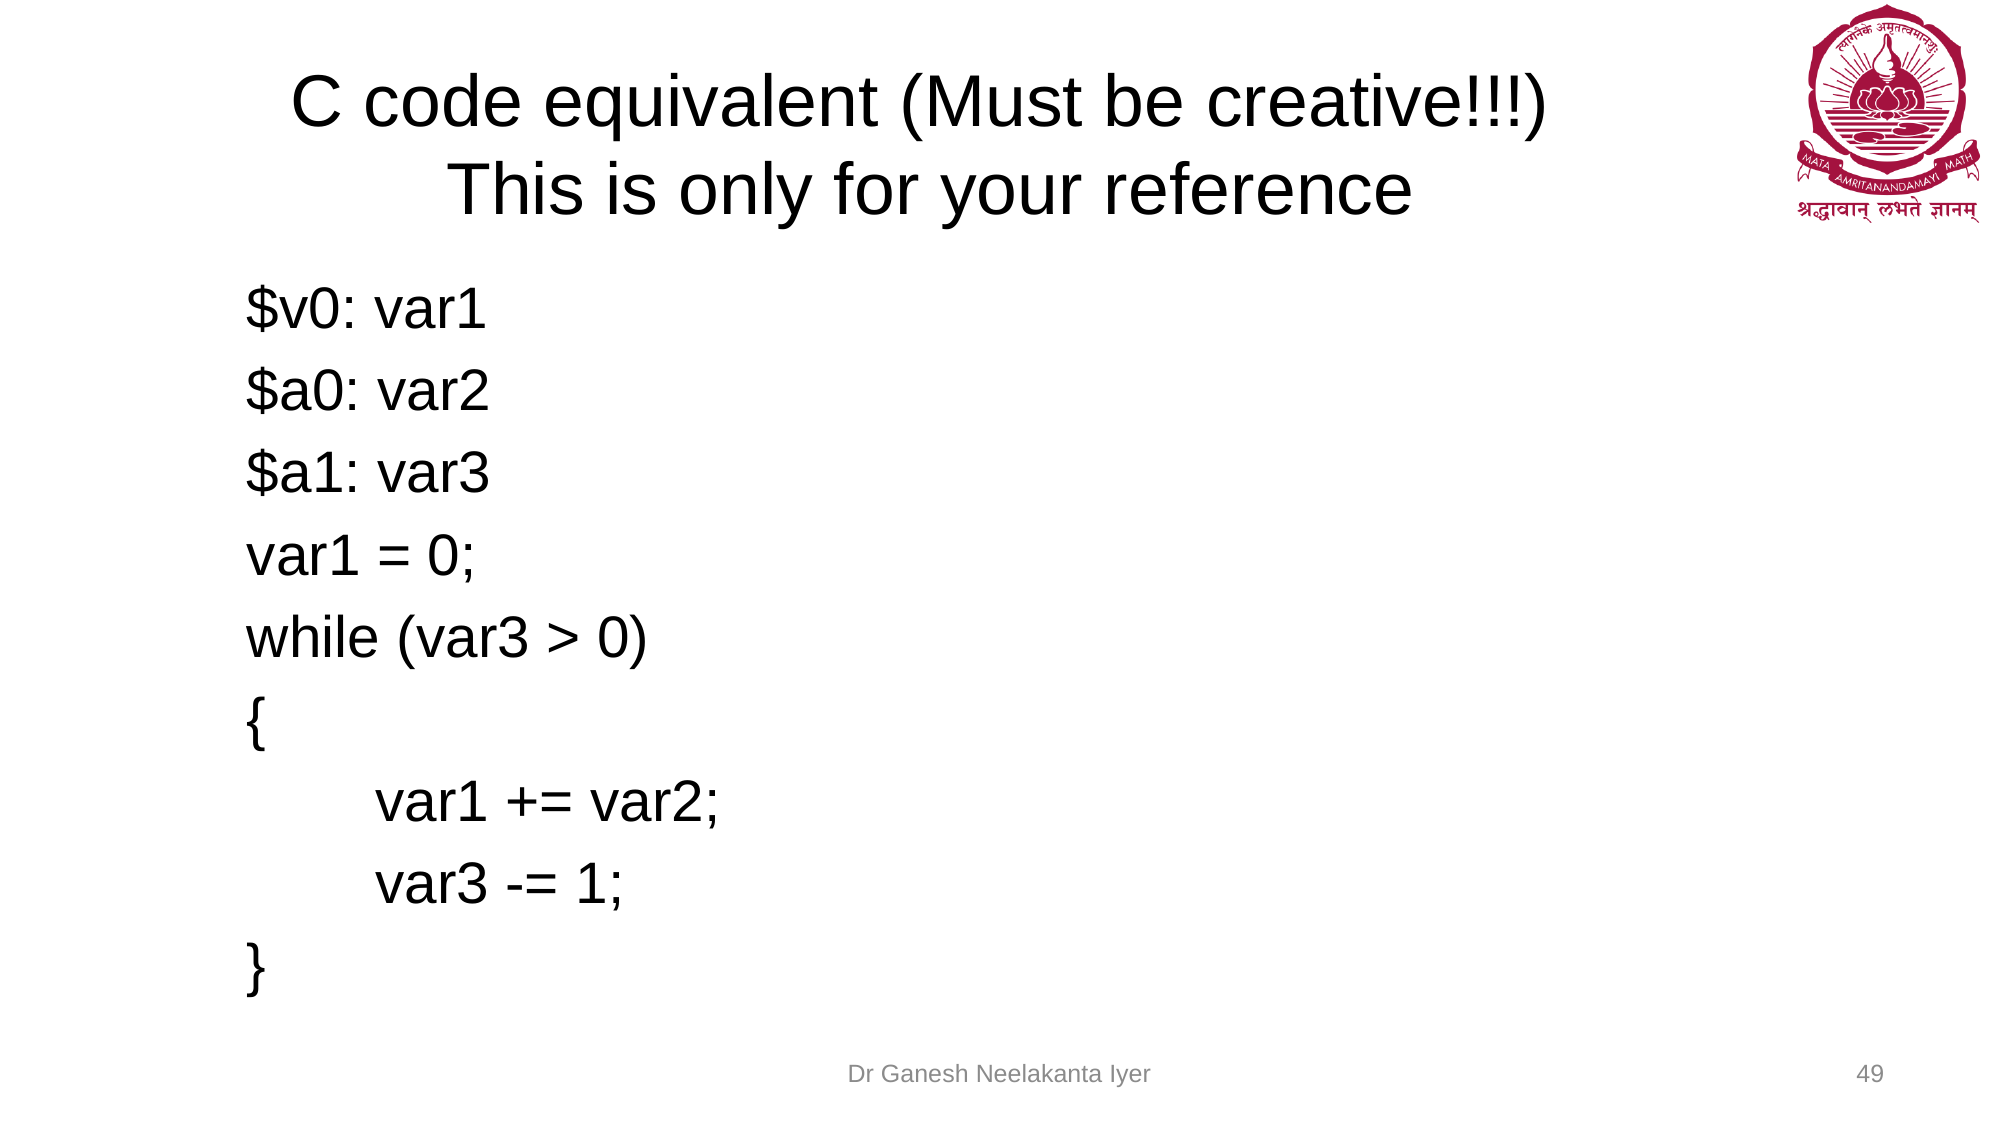

# C code equivalent (Must be creative!!!) This is only for your reference
	$v0: var1
	$a0: var2
	$a1: var3
	var1 = 0;
	while (var3 > 0)
	{
                var1 += var2;
                var3 -= 1;
	}

Dr Ganesh Neelakanta Iyer
49